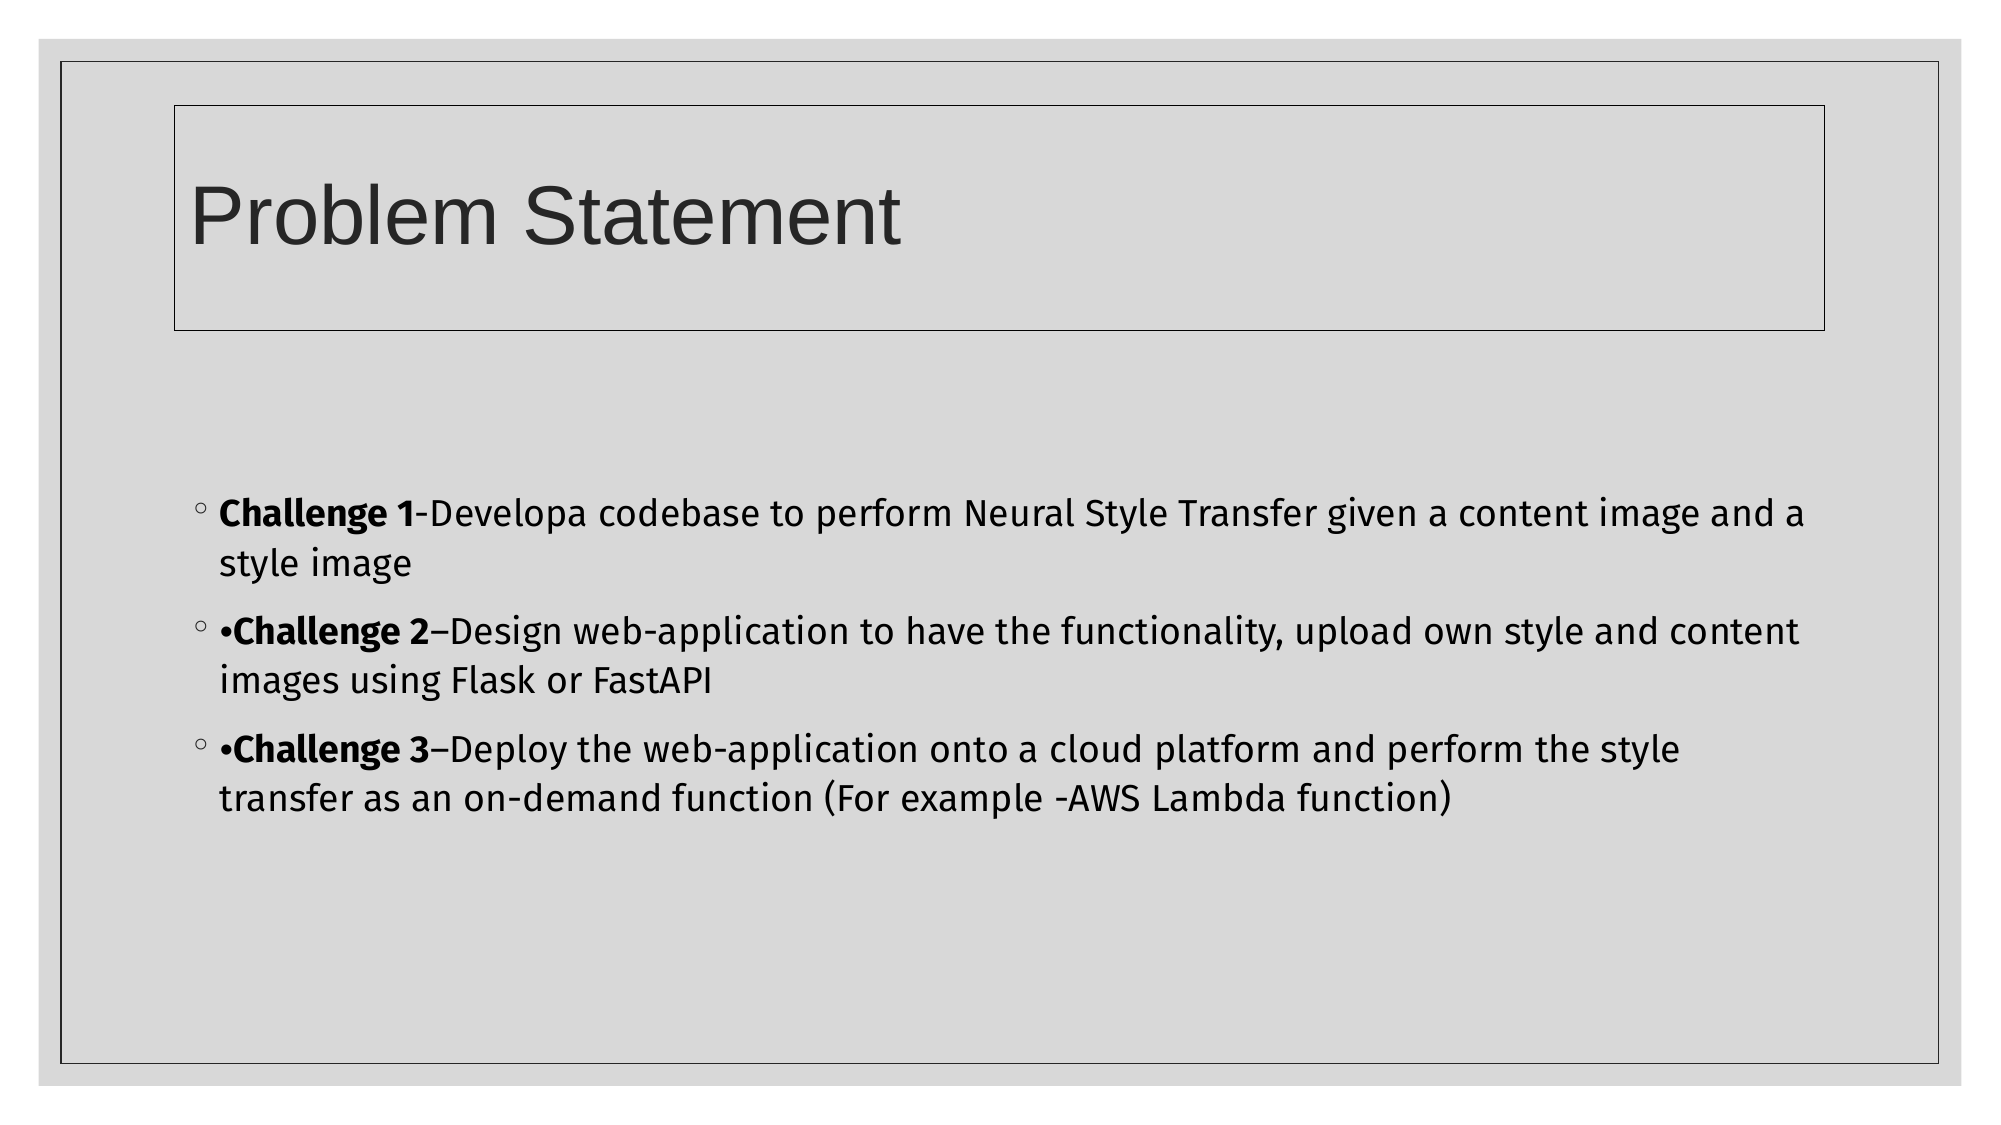

# Problem Statement

Challenge 1-Developa codebase to perform Neural Style Transfer given a content image and a style image
•Challenge 2–Design web-application to have the functionality, upload own style and content images using Flask or FastAPI
•Challenge 3–Deploy the web-application onto a cloud platform and perform the style transfer as an on-demand function (For example -AWS Lambda function)